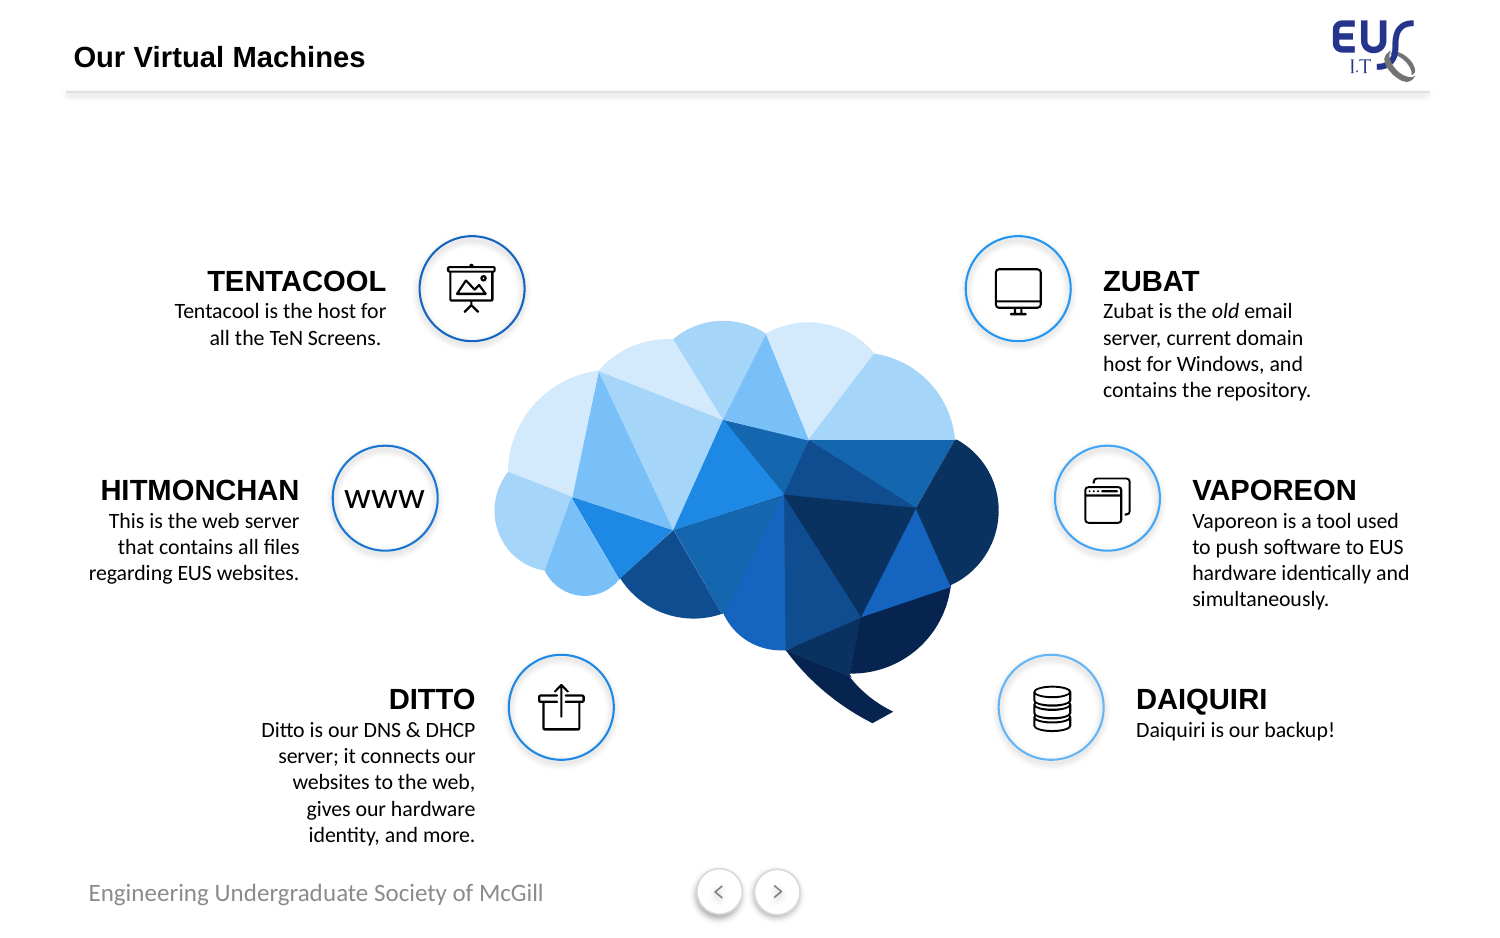

# Our Virtual Machines

TENTACOOL
Tentacool is the host for all the TeN Screens.
ZUBAT
Zubat is the old email server, current domain host for Windows, and contains the repository.

HITMONCHAN
This is the web server that contains all files regarding EUS websites.
www
VAPOREON
Vaporeon is a tool used to push software to EUS hardware identically and simultaneously.

DITTO
Ditto is our DNS & DHCP server; it connects our websites to the web, gives our hardware identity, and more.
DAIQUIRI
Daiquiri is our backup!